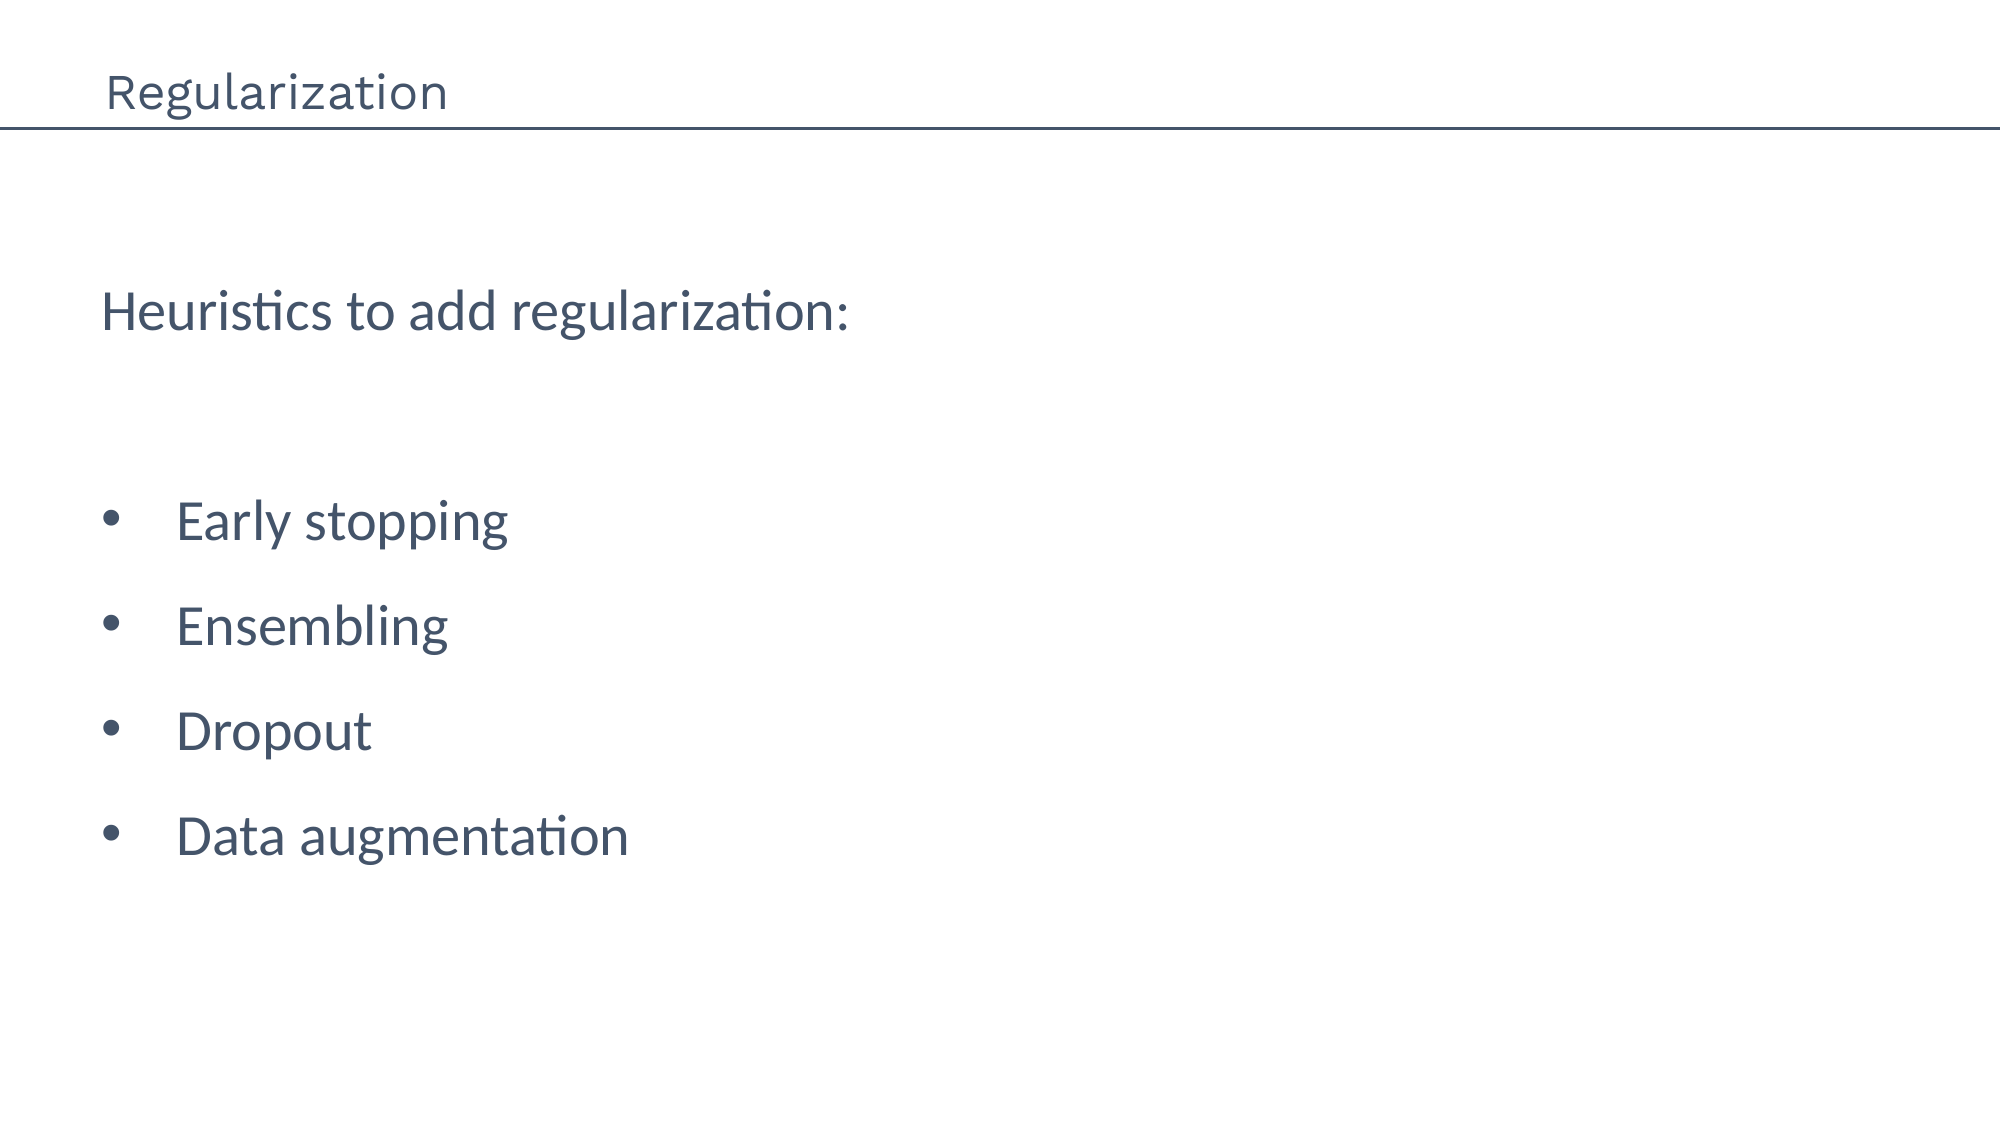

Regularization
Heuristics to add regularization:

Early stopping
Ensembling
Dropout
Data augmentation